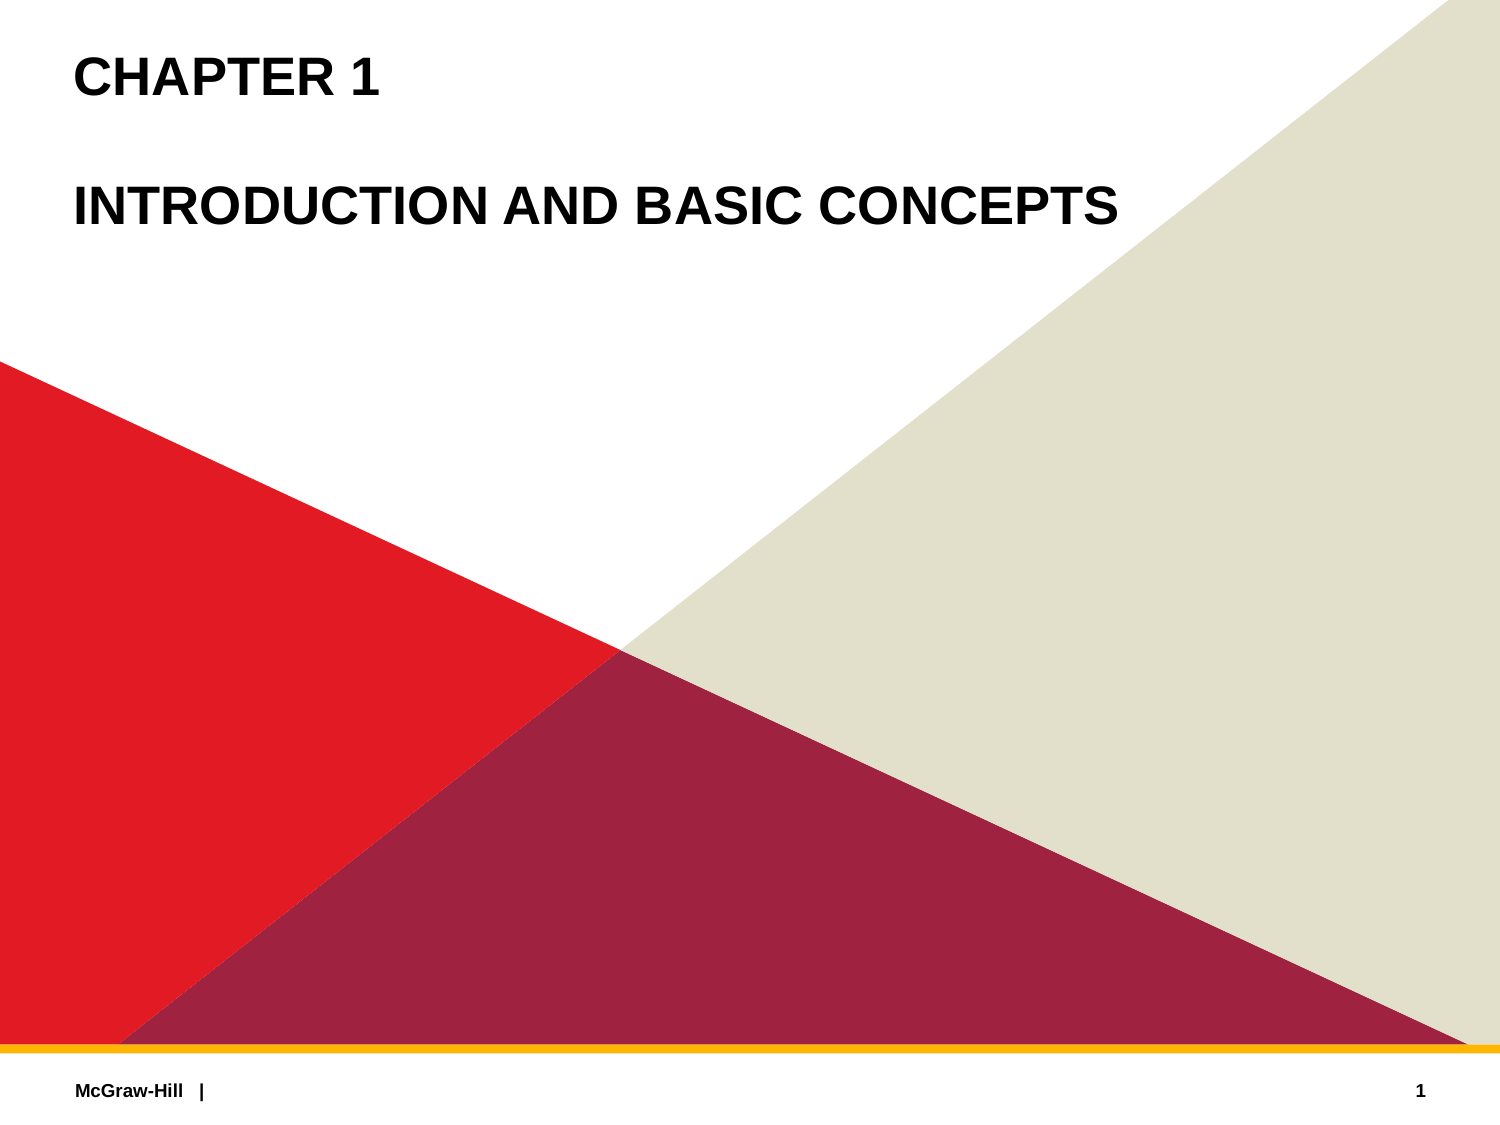

# CHAPTER 1 INTRODUCTION AND BASIC CONCEPTS

1